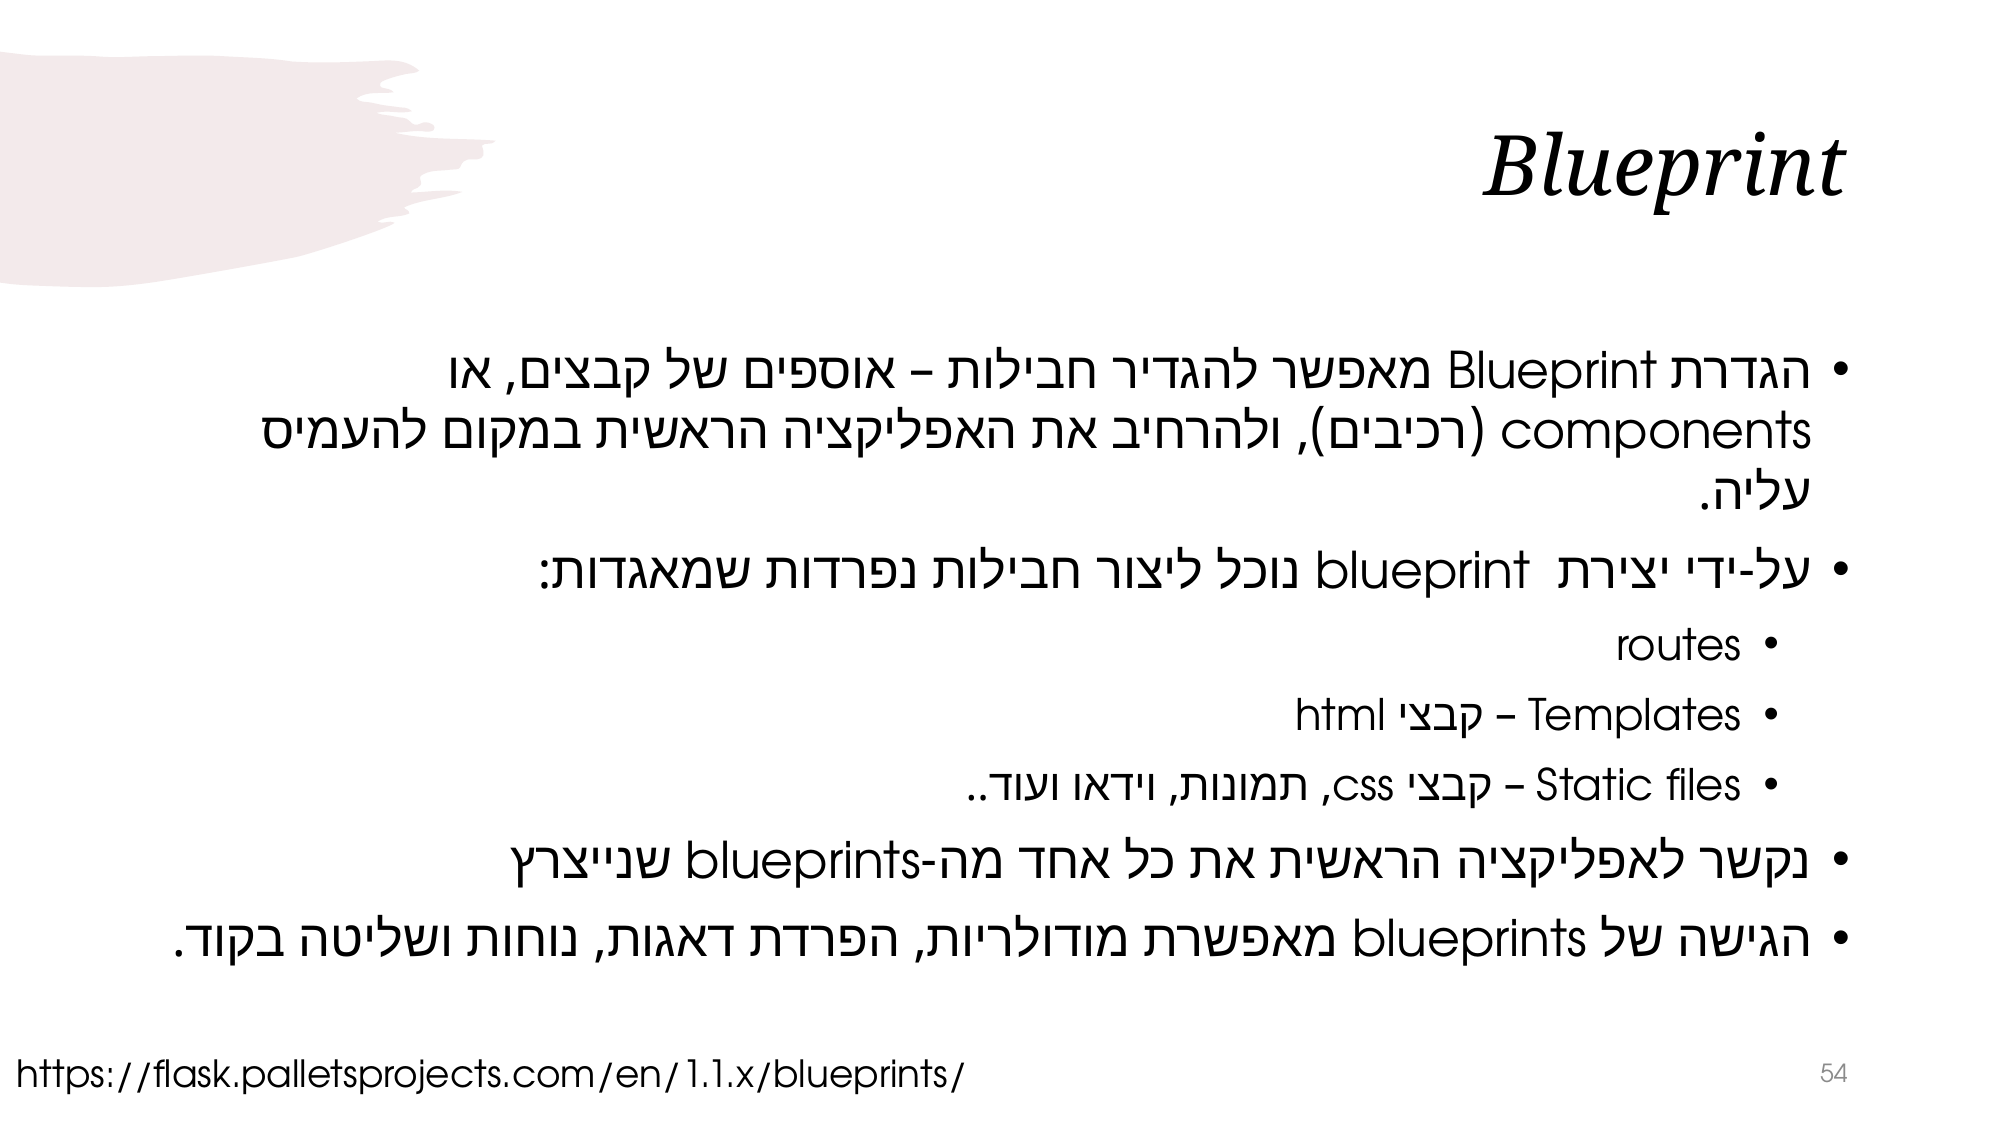

# Blueprint
הגדרת Blueprint מאפשר להגדיר חבילות – אוספים של קבצים, או components (רכיבים), ולהרחיב את האפליקציה הראשית במקום להעמיס עליה.
על-ידי יצירת  blueprint נוכל ליצור חבילות נפרדות שמאגדות:
routes
Templates – קבצי html
Static files – קבצי css, תמונות, וידאו ועוד..
נקשר לאפליקציה הראשית את כל אחד מה-blueprints שנייצרץ
הגישה של blueprints מאפשרת מודולריות, הפרדת דאגות, נוחות ושליטה בקוד.
https://flask.palletsprojects.com/en/1.1.x/blueprints/
54